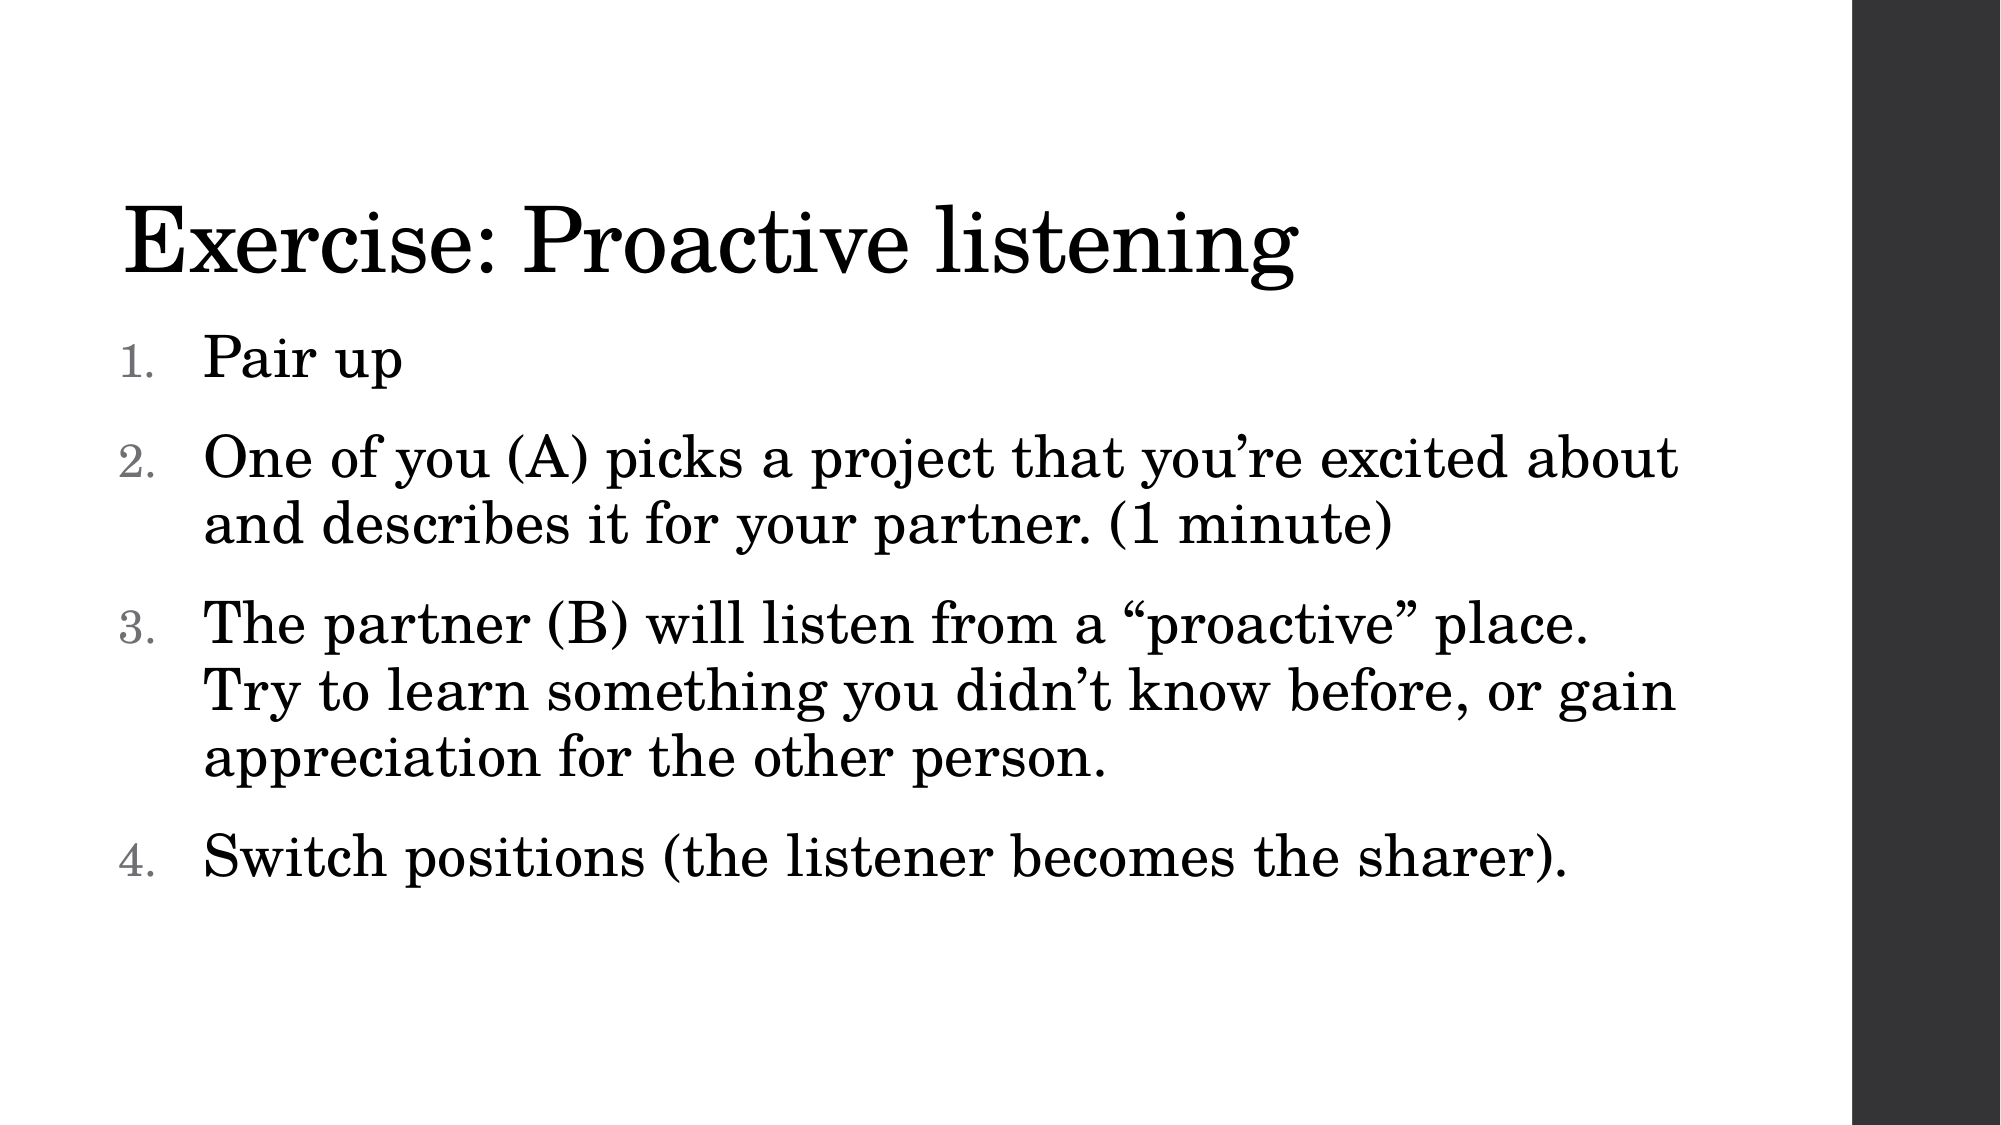

# Exercise: Proactive listening
Pair up
One of you (A) picks a project that you’re excited about and describes it for your partner. (1 minute)
The partner (B) will listen from a “proactive” place. Try to learn something you didn’t know before, or gain appreciation for the other person.
Switch positions (the listener becomes the sharer).